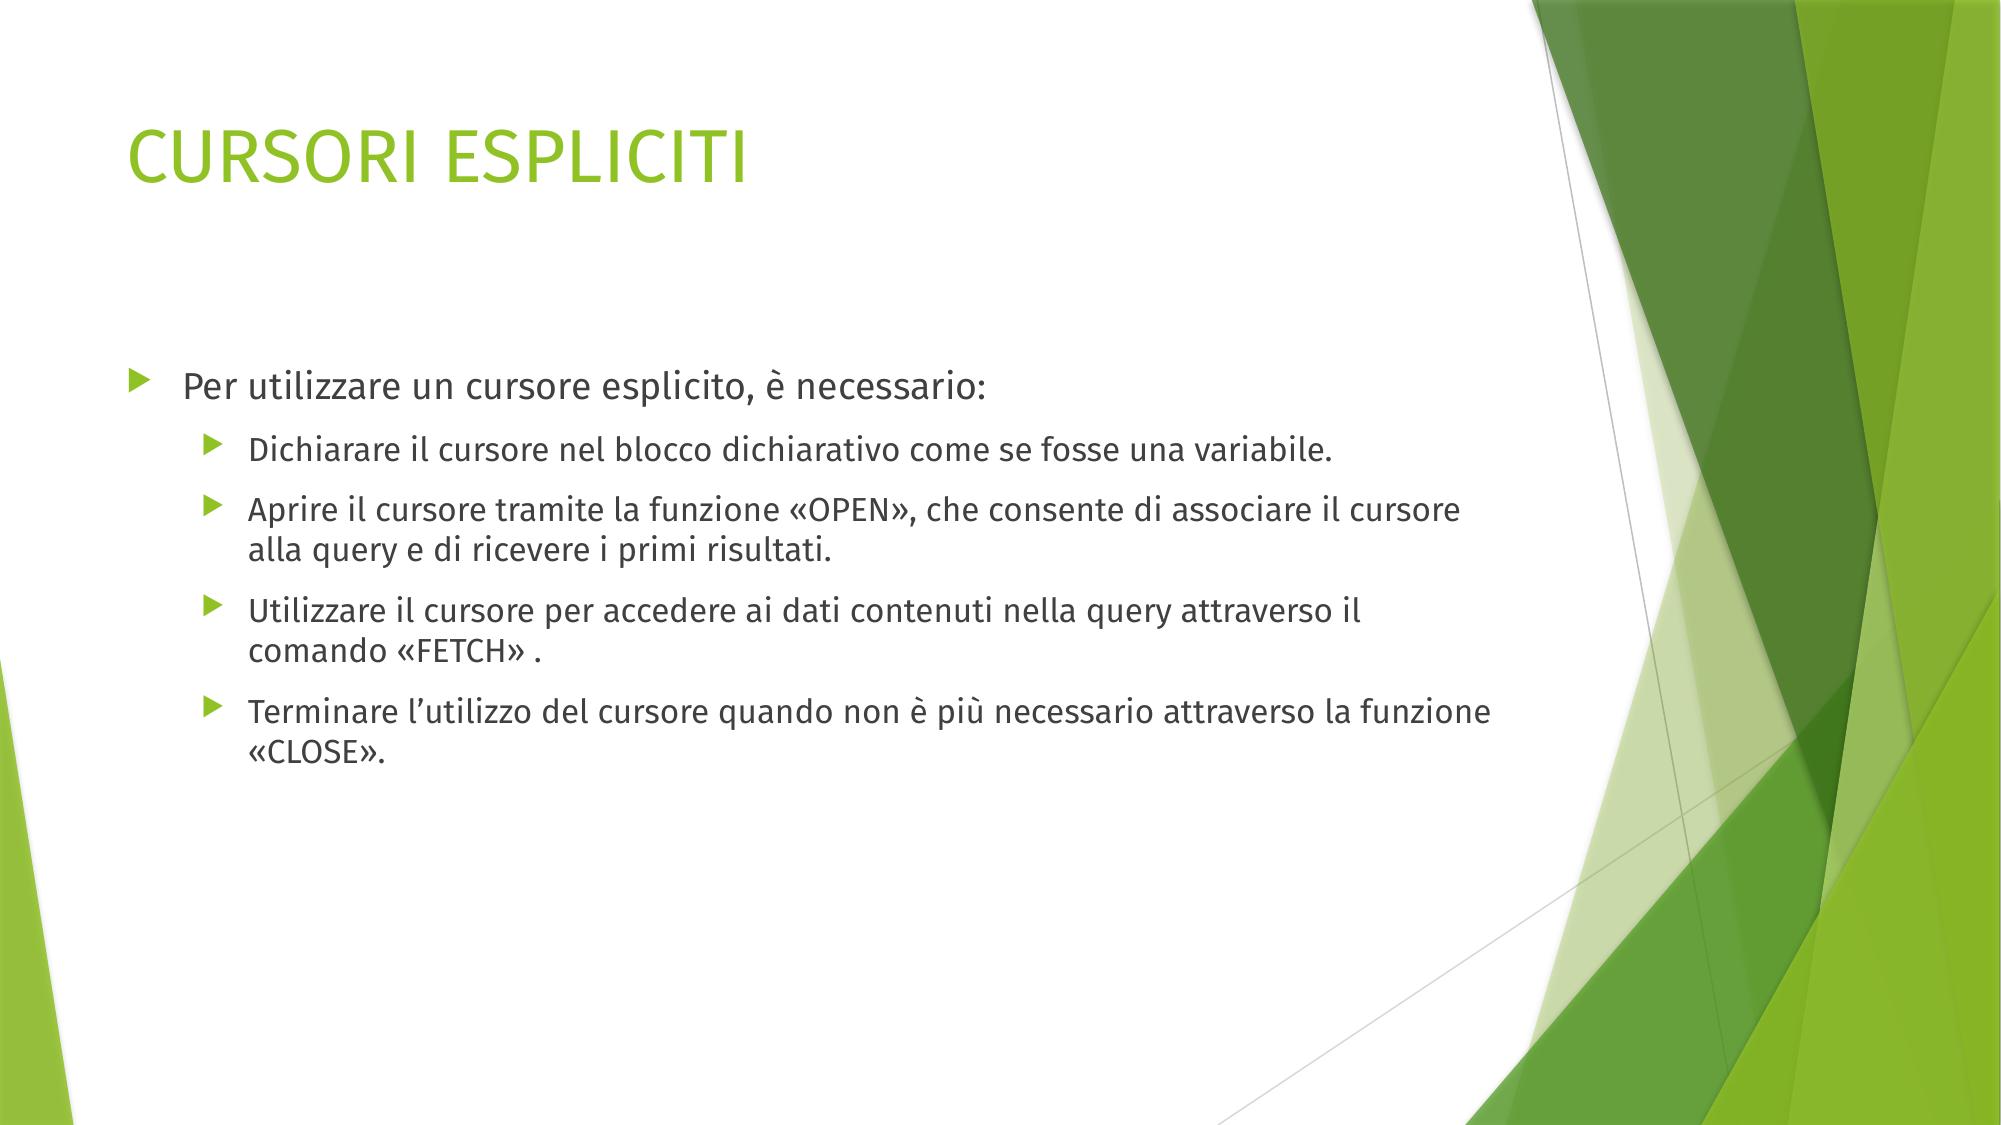

# CURSORI ESPLICITI
Per utilizzare un cursore esplicito, è necessario:
Dichiarare il cursore nel blocco dichiarativo come se fosse una variabile.
Aprire il cursore tramite la funzione «OPEN», che consente di associare il cursore alla query e di ricevere i primi risultati.
Utilizzare il cursore per accedere ai dati contenuti nella query attraverso il comando «FETCH» .
Terminare l’utilizzo del cursore quando non è più necessario attraverso la funzione «CLOSE».